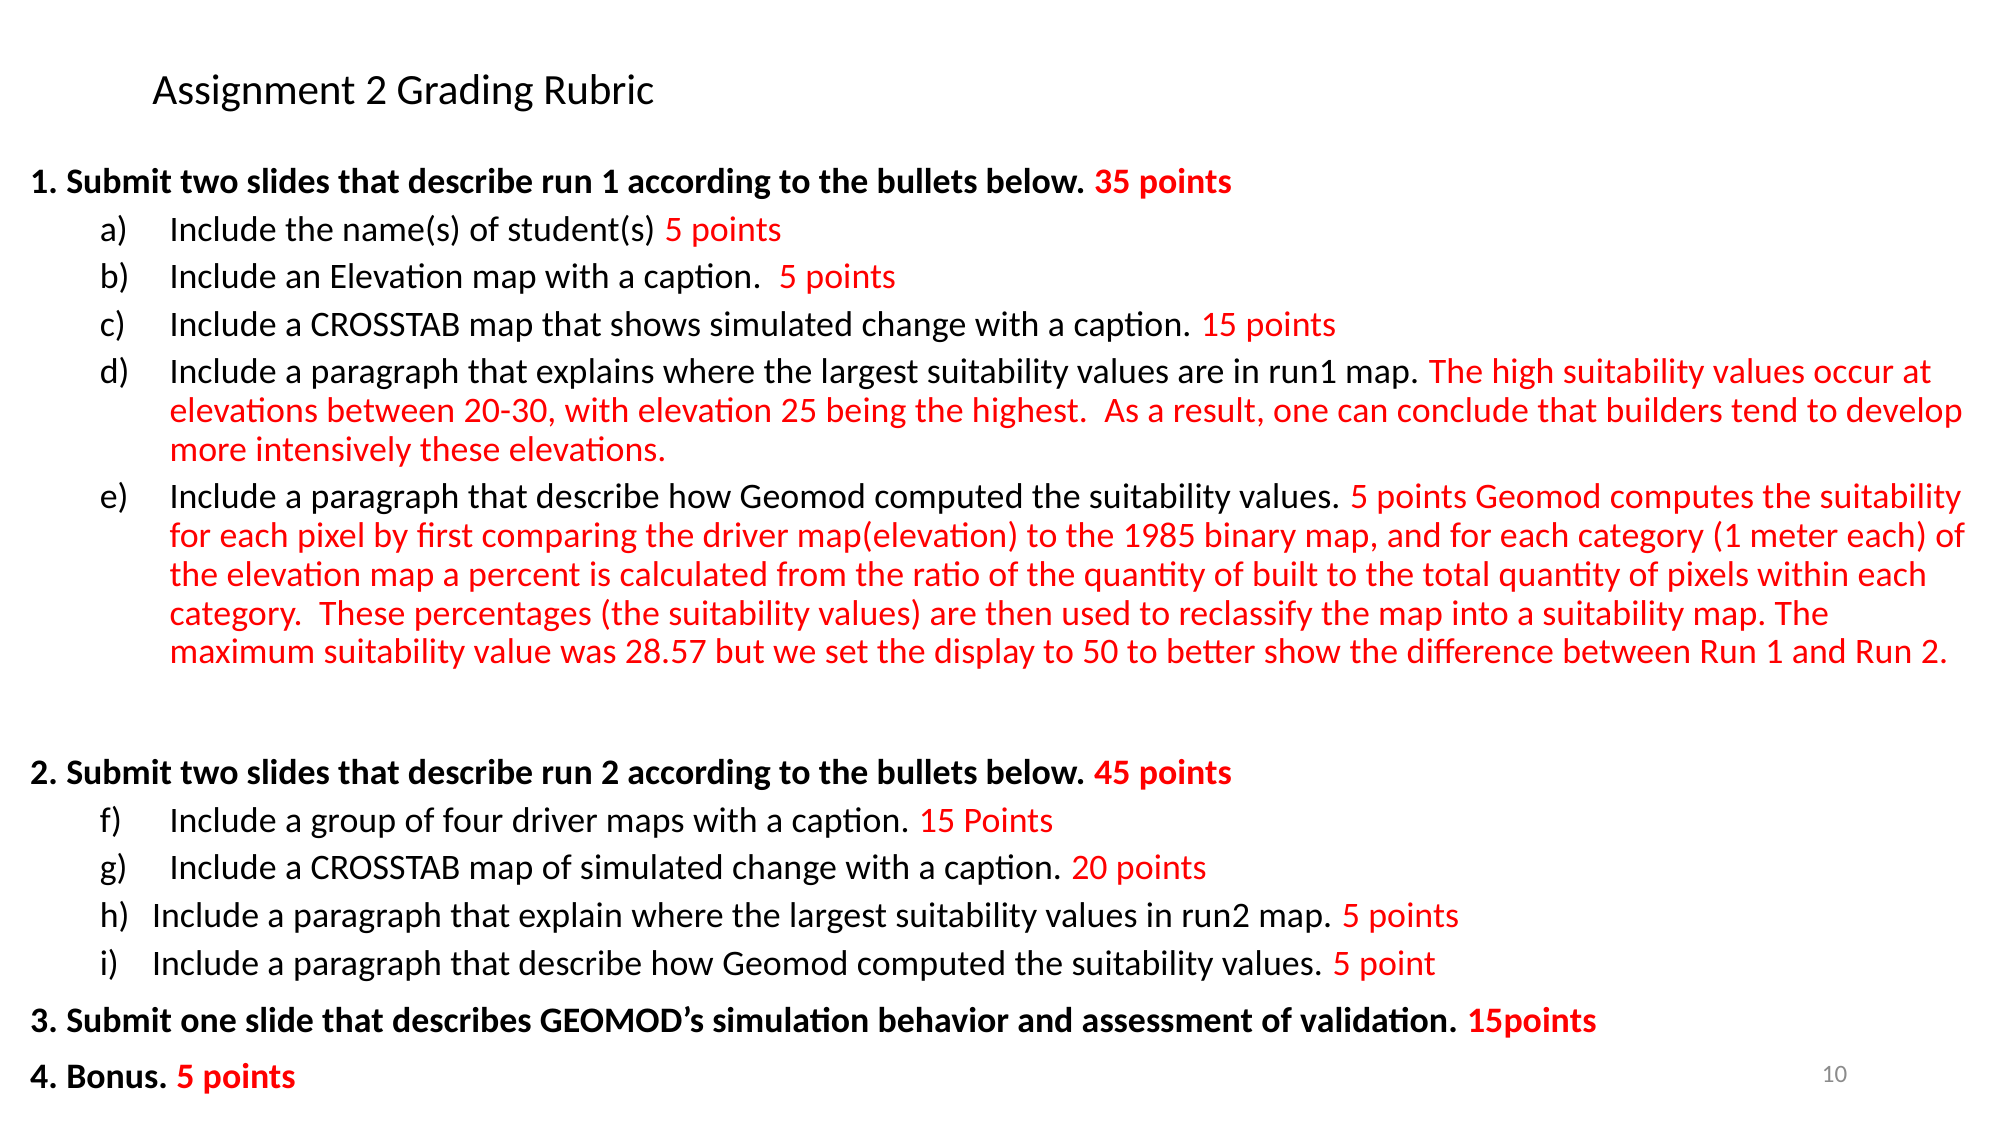

# Assignment 2 Grading Rubric
1. Submit two slides that describe run 1 according to the bullets below. 35 points
Include the name(s) of student(s) 5 points
Include an Elevation map with a caption.  5 points
Include a CROSSTAB map that shows simulated change with a caption. 15 points
Include a paragraph that explains where the largest suitability values are in run1 map. The high suitability values occur at elevations between 20-30, with elevation 25 being the highest.  As a result, one can conclude that builders tend to develop more intensively these elevations.
Include a paragraph that describe how Geomod computed the suitability values. 5 points Geomod computes the suitability for each pixel by first comparing the driver map(elevation) to the 1985 binary map, and for each category (1 meter each) of the elevation map a percent is calculated from the ratio of the quantity of built to the total quantity of pixels within each category.  These percentages (the suitability values) are then used to reclassify the map into a suitability map. The maximum suitability value was 28.57 but we set the display to 50 to better show the difference between Run 1 and Run 2.

2. Submit two slides that describe run 2 according to the bullets below. 45 points
Include a group of four driver maps with a caption. 15 Points
Include a CROSSTAB map of simulated change with a caption. 20 points
Include a paragraph that explain where the largest suitability values in run2 map. 5 points
Include a paragraph that describe how Geomod computed the suitability values. 5 point
3. Submit one slide that describes GEOMOD’s simulation behavior and assessment of validation. 15points
4. Bonus. 5 points
10